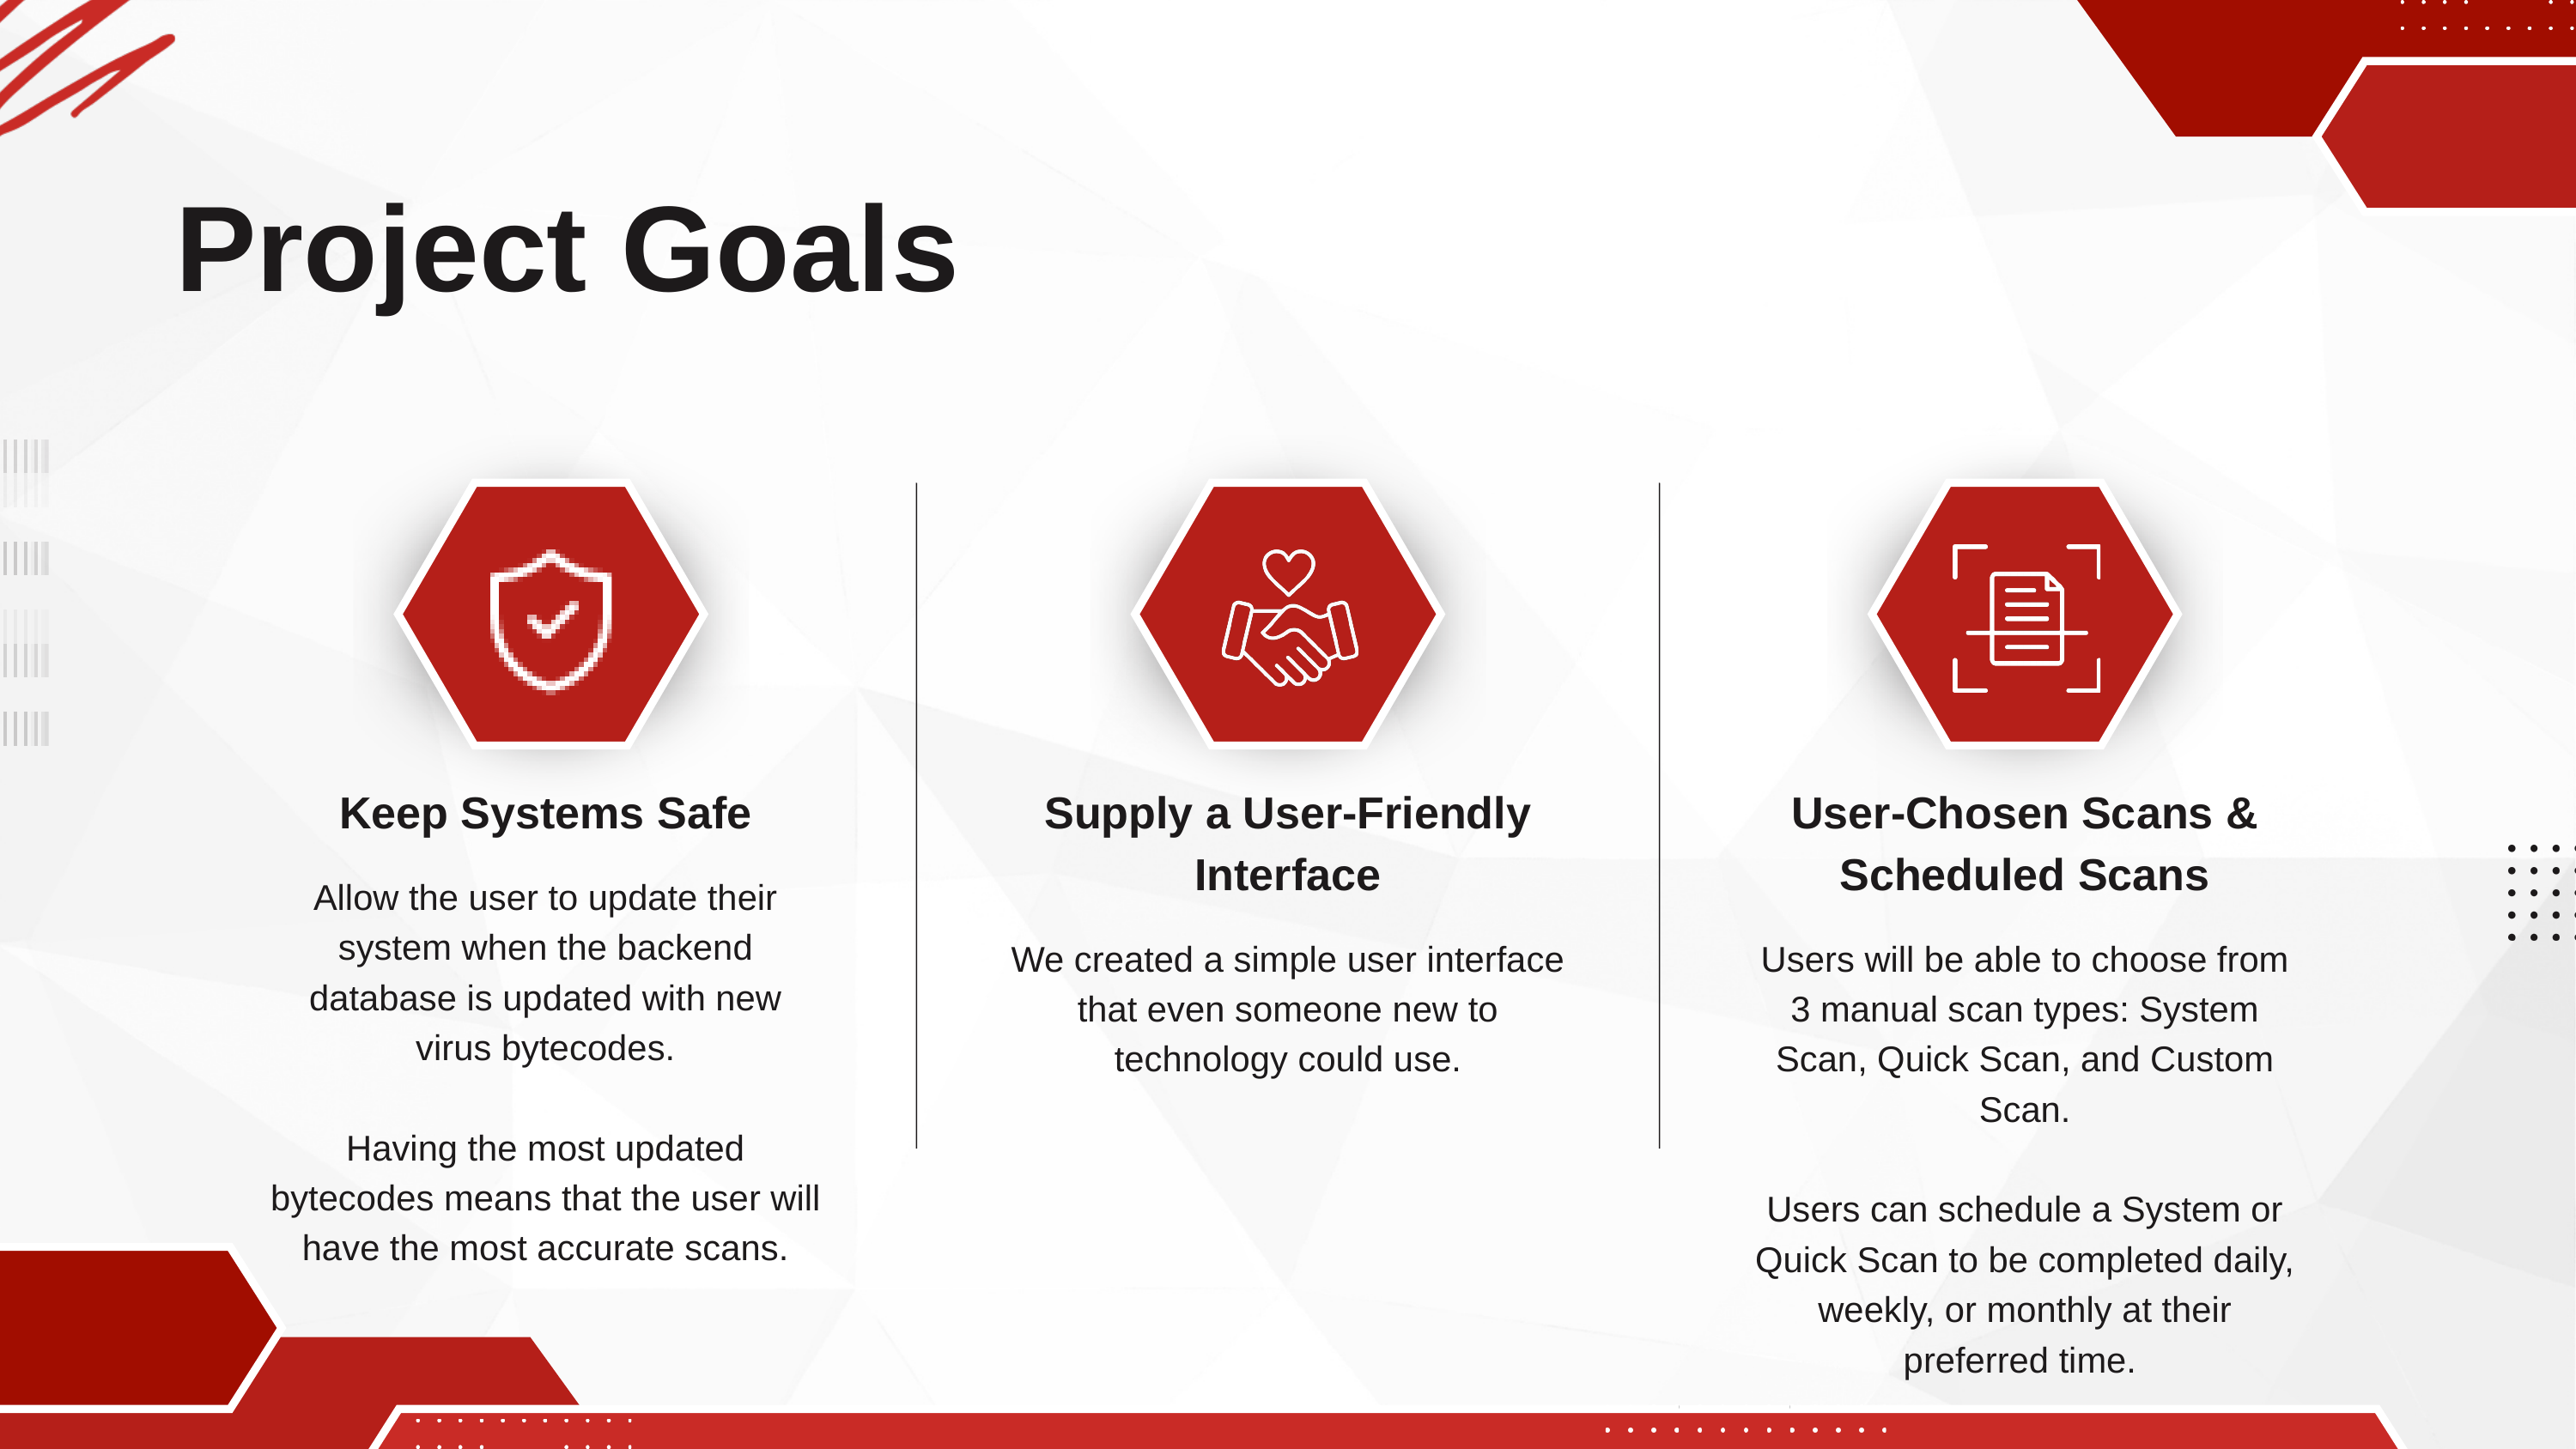

Project Goals

Keep Systems Safe
Allow the user to update their system when the backend database is updated with new virus bytecodes.

Having the most updated bytecodes means that the user will have the most accurate scans.
Supply a User-Friendly Interface
We created a simple user interface that even someone new to technology could use.
User-Chosen Scans & Scheduled Scans
Users will be able to choose from 3 manual scan types: System Scan, Quick Scan, and Custom Scan.

Users can schedule a System or Quick Scan to be completed daily, weekly, or monthly at their preferred time.